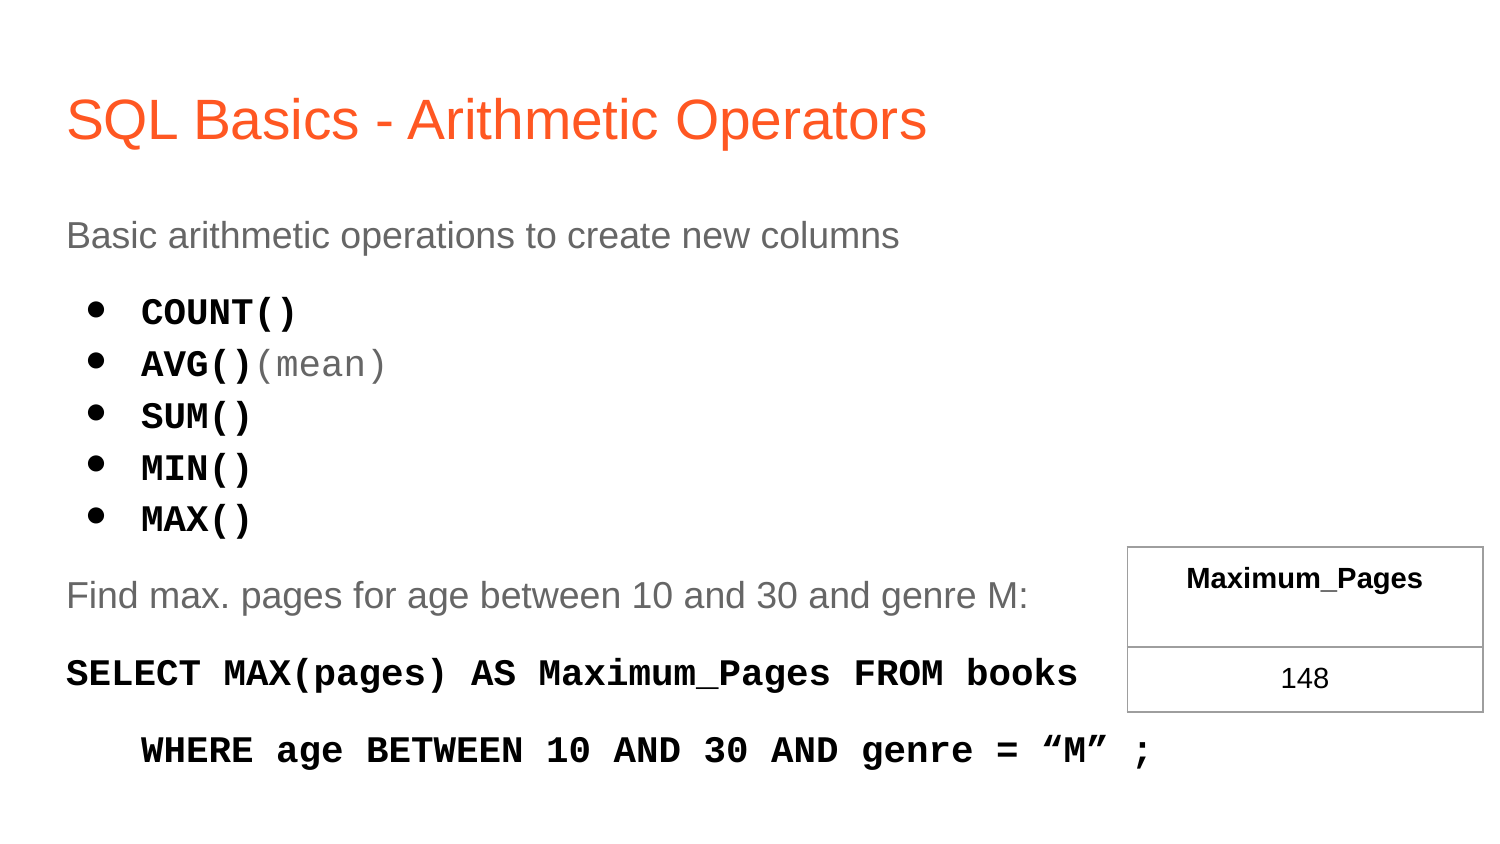

# SQL Basics - Arithmetic Operators
Basic arithmetic operations to create new columns
COUNT()
AVG()(mean)
SUM()
MIN()
MAX()
Find max. pages for age between 10 and 30 and genre M:
SELECT MAX(pages) AS Maximum_Pages FROM books
WHERE age BETWEEN 10 AND 30 AND genre = “M” ;
| Maximum\_Pages |
| --- |
| 148 |